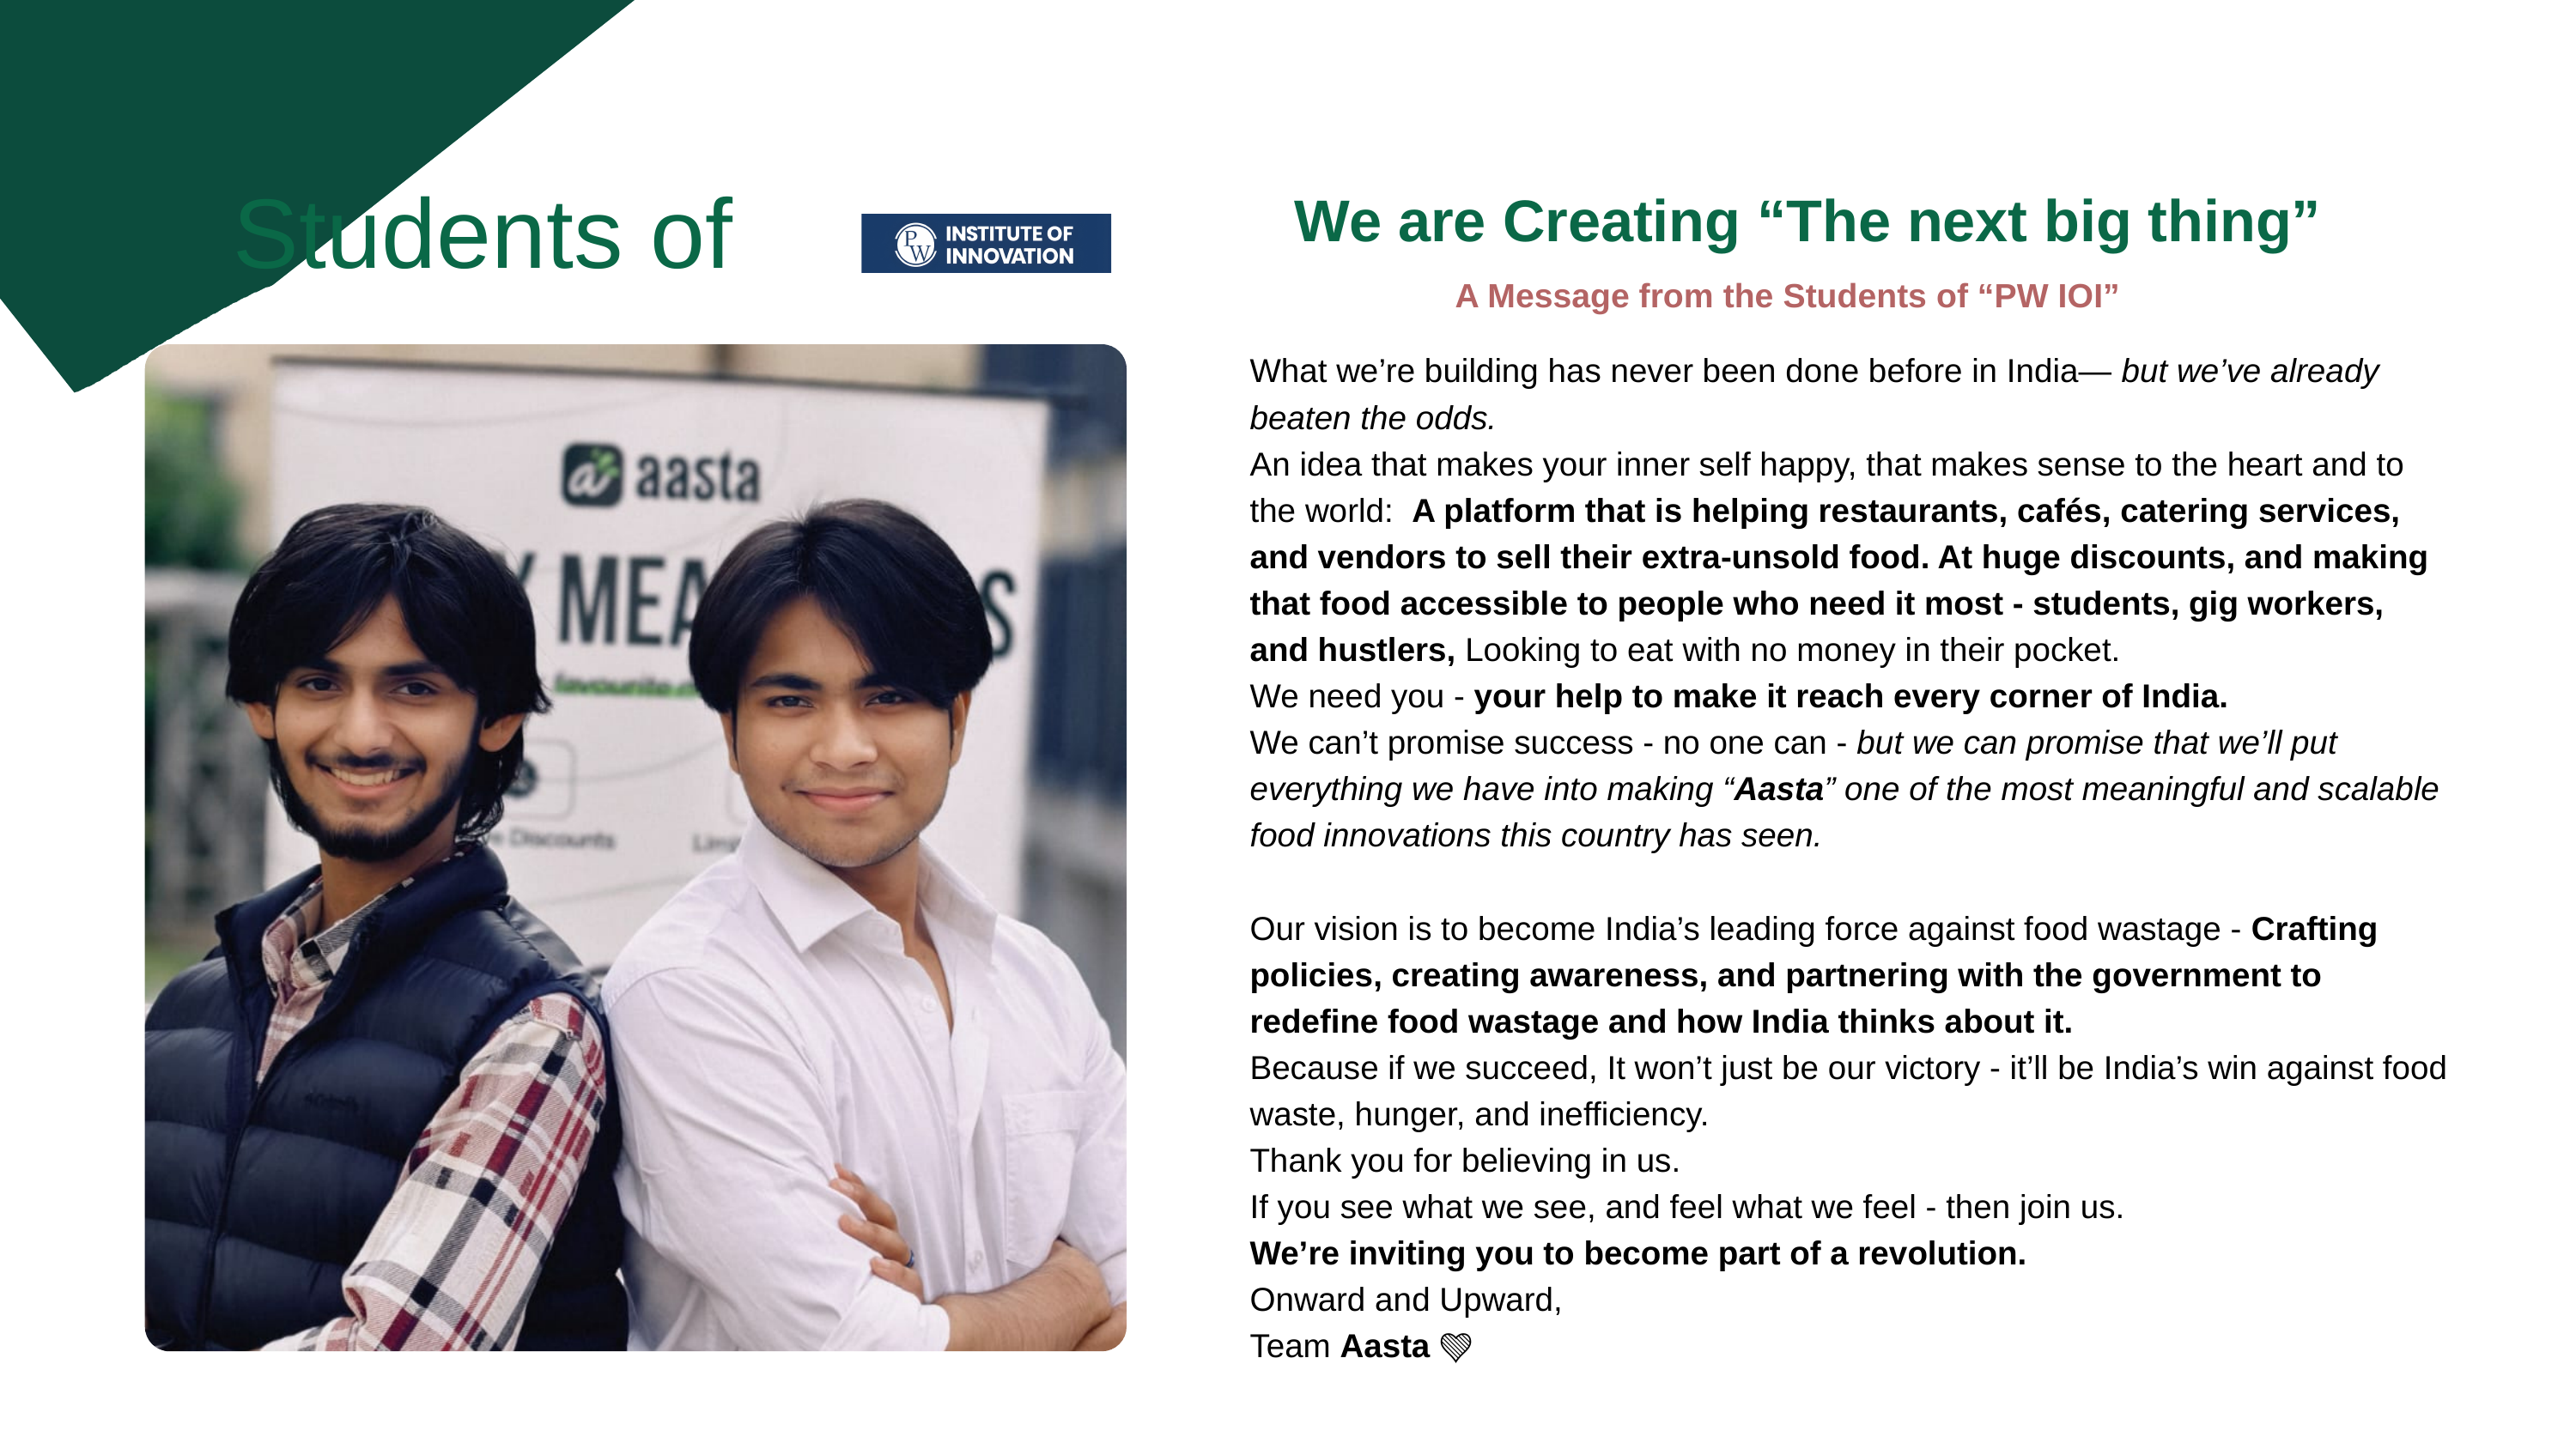

Students of

We are Creating “The next big thing”

A Message from the Students of “PW IOI”
What we’re building has never been done before in India— but we’ve already beaten the odds.
An idea that makes your inner self happy, that makes sense to the heart and to the world:  A platform that is helping restaurants, cafés, catering services, and vendors to sell their extra-unsold food. At huge discounts, and making that food accessible to people who need it most - students, gig workers, and hustlers, Looking to eat with no money in their pocket.
We need you - your help to make it reach every corner of India.
We can’t promise success - no one can - but we can promise that we’ll put everything we have into making “Aasta” one of the most meaningful and scalable food innovations this country has seen.

Our vision is to become India’s leading force against food wastage - Crafting policies, creating awareness, and partnering with the government to redefine food wastage and how India thinks about it.
Because if we succeed, It won’t just be our victory - it’ll be India’s win against food waste, hunger, and inefficiency.
Thank you for believing in us.
If you see what we see, and feel what we feel - then join us.
We’re inviting you to become part of a revolution.
Onward and Upward,
Team Aasta 💚